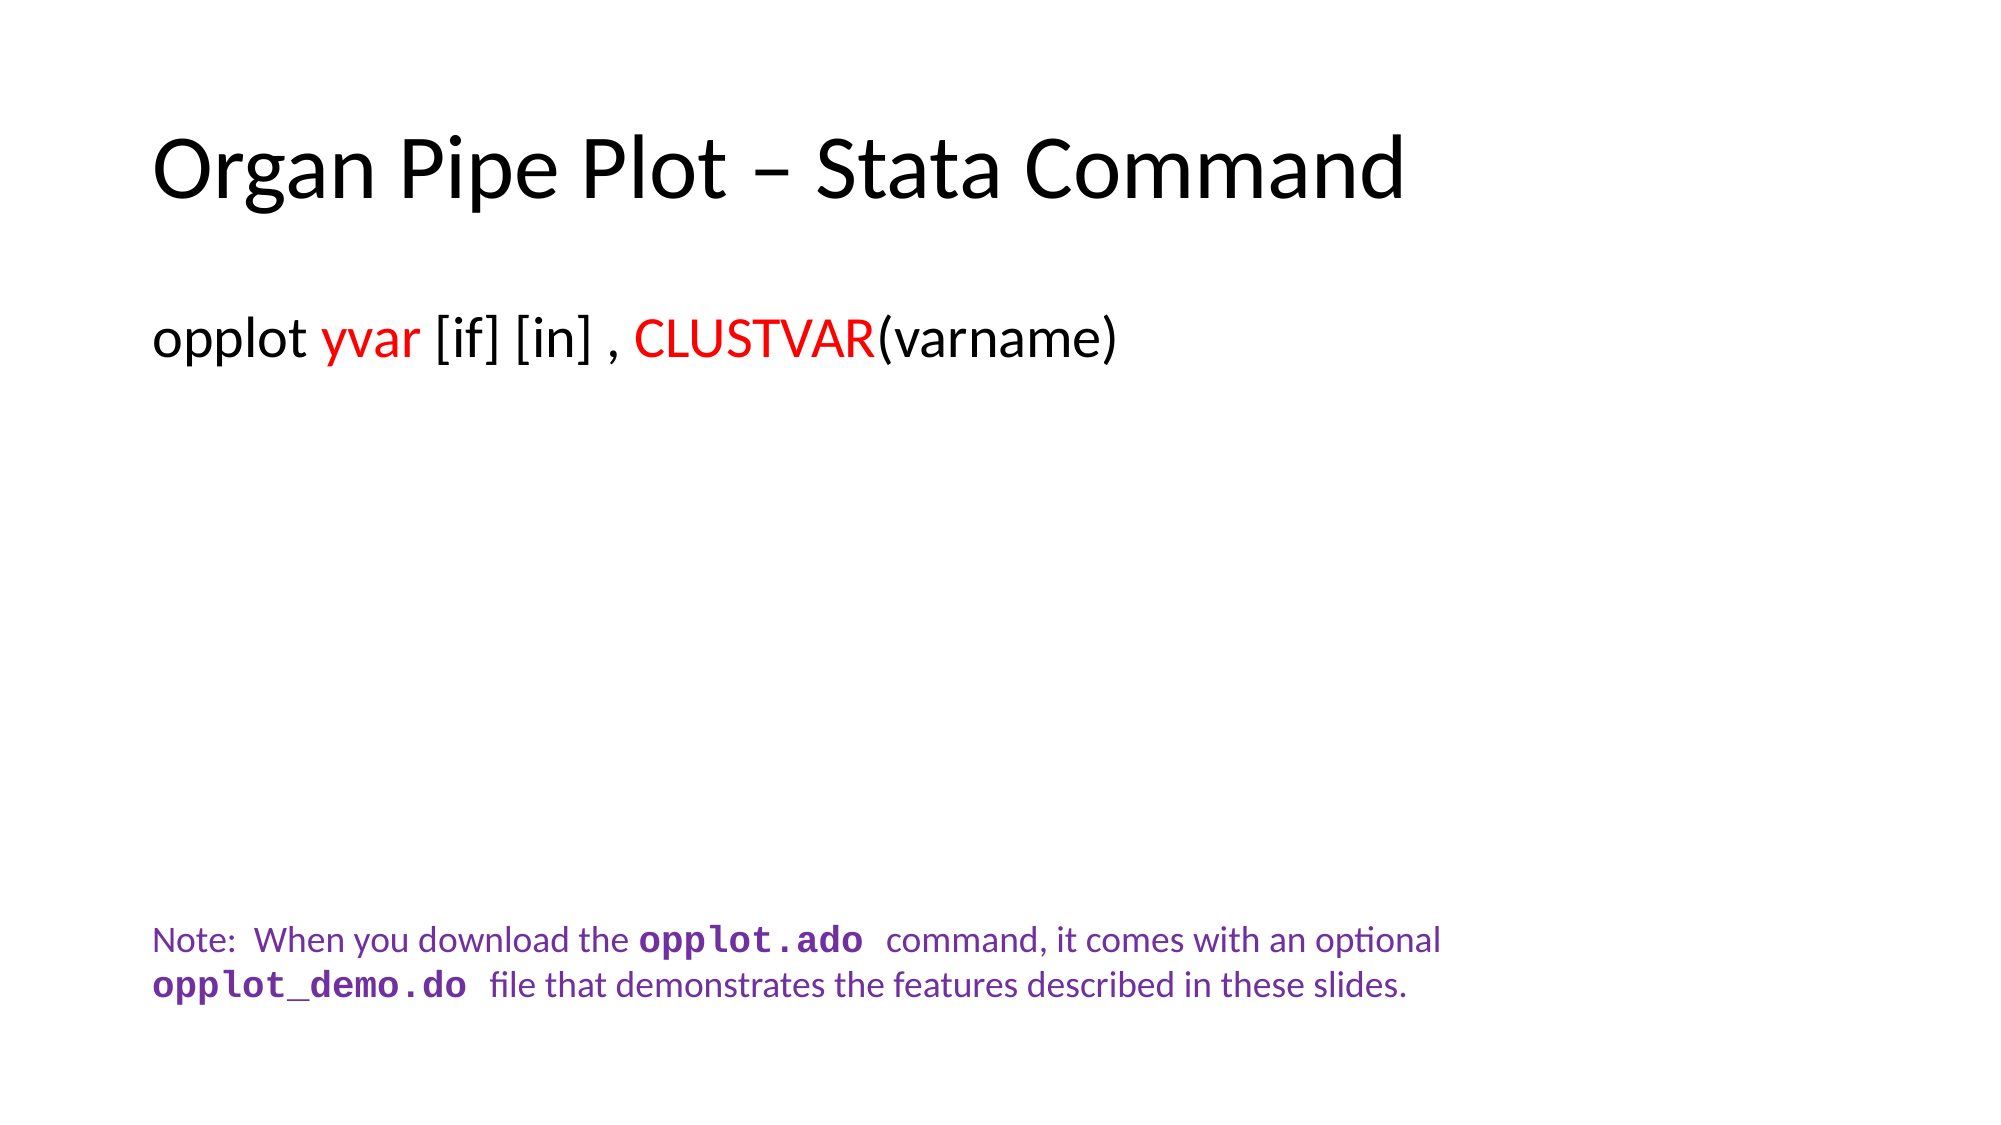

# Organ Pipe Plot – Stata Command
opplot yvar [if] [in] , CLUSTVAR(varname)

Note:  When you download the opplot.ado command, it comes with an optional opplot_demo.do file that demonstrates the features described in these slides.